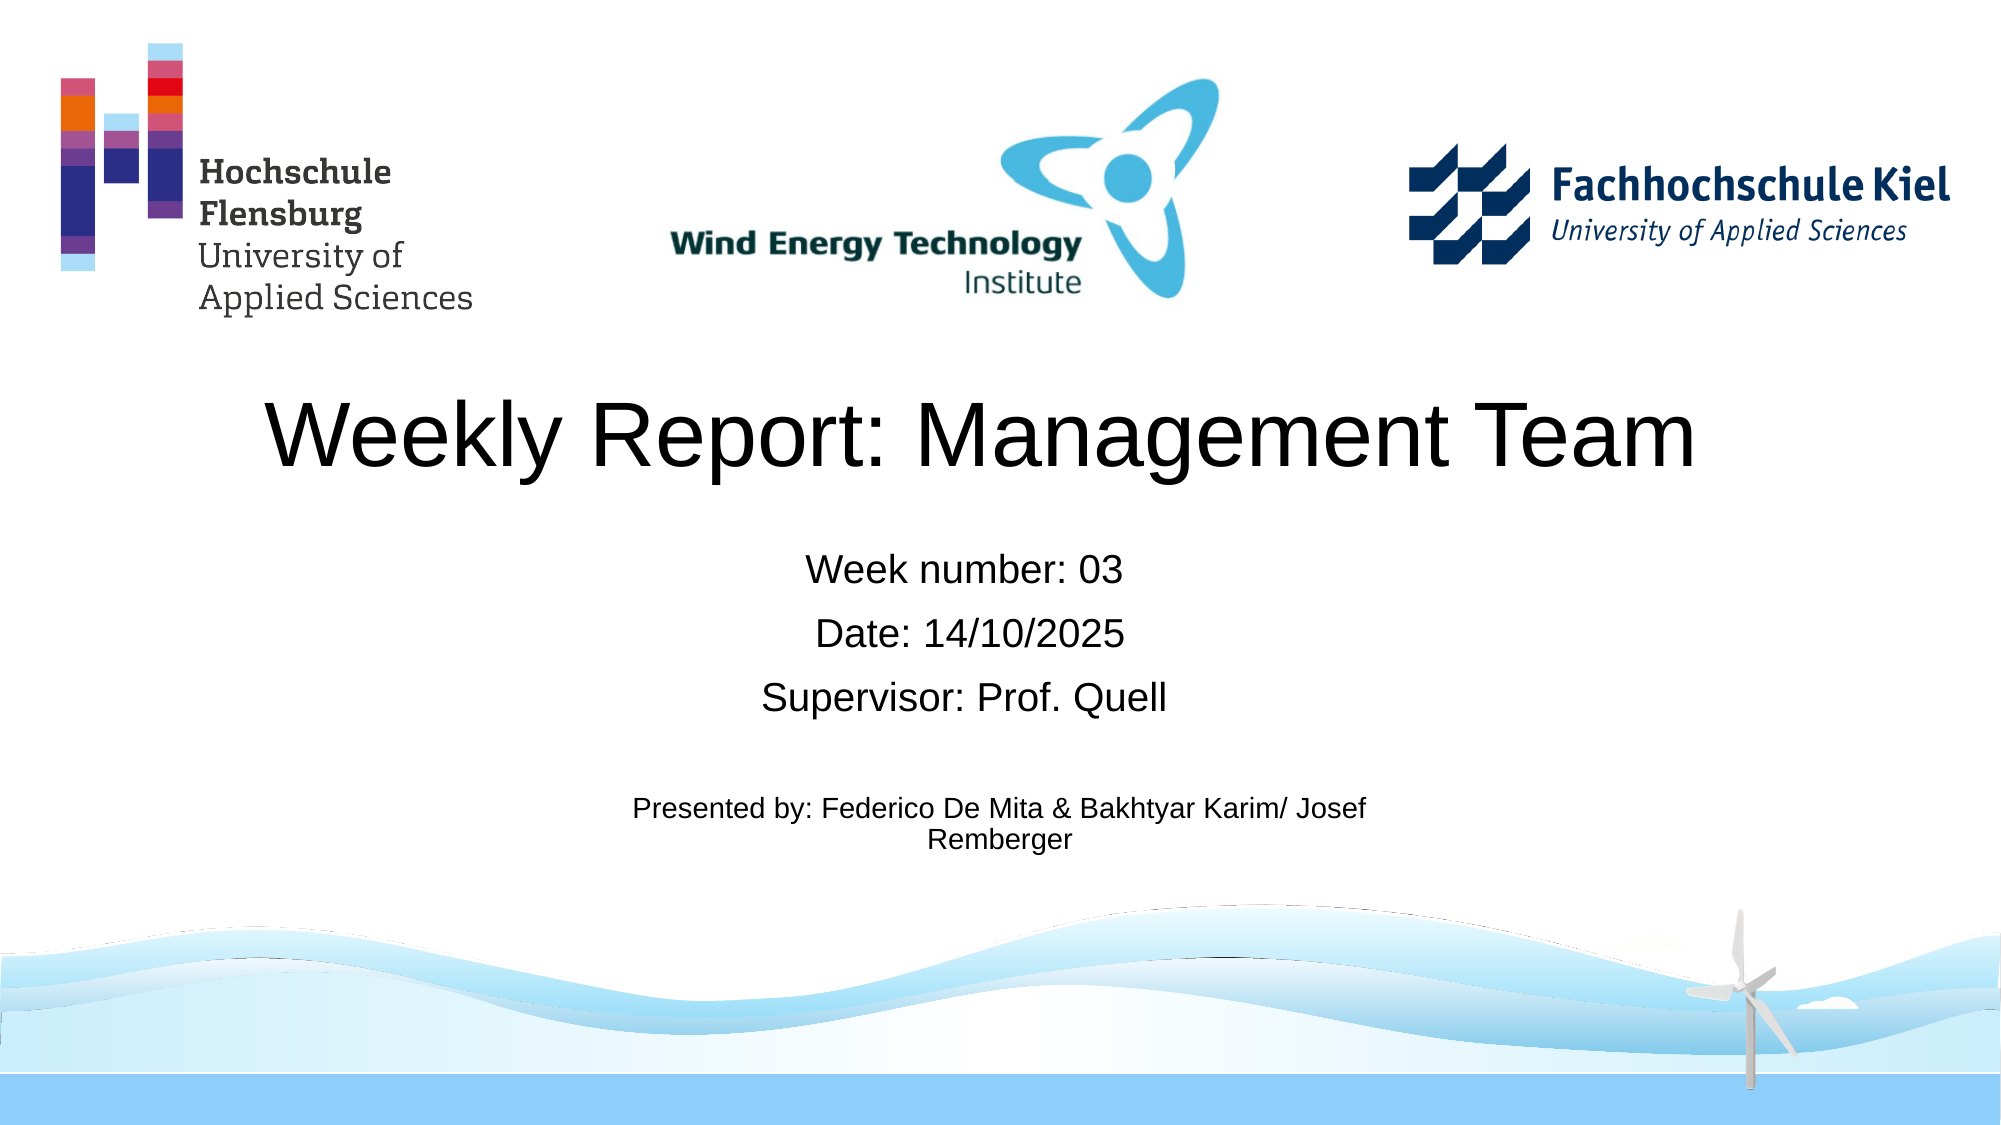

# Weekly Report: Management Team
Week number: 03
Date: 14/10/2025
Supervisor: Prof. Quell
Presented by: Federico De Mita & Bakhtyar Karim/ Josef Remberger